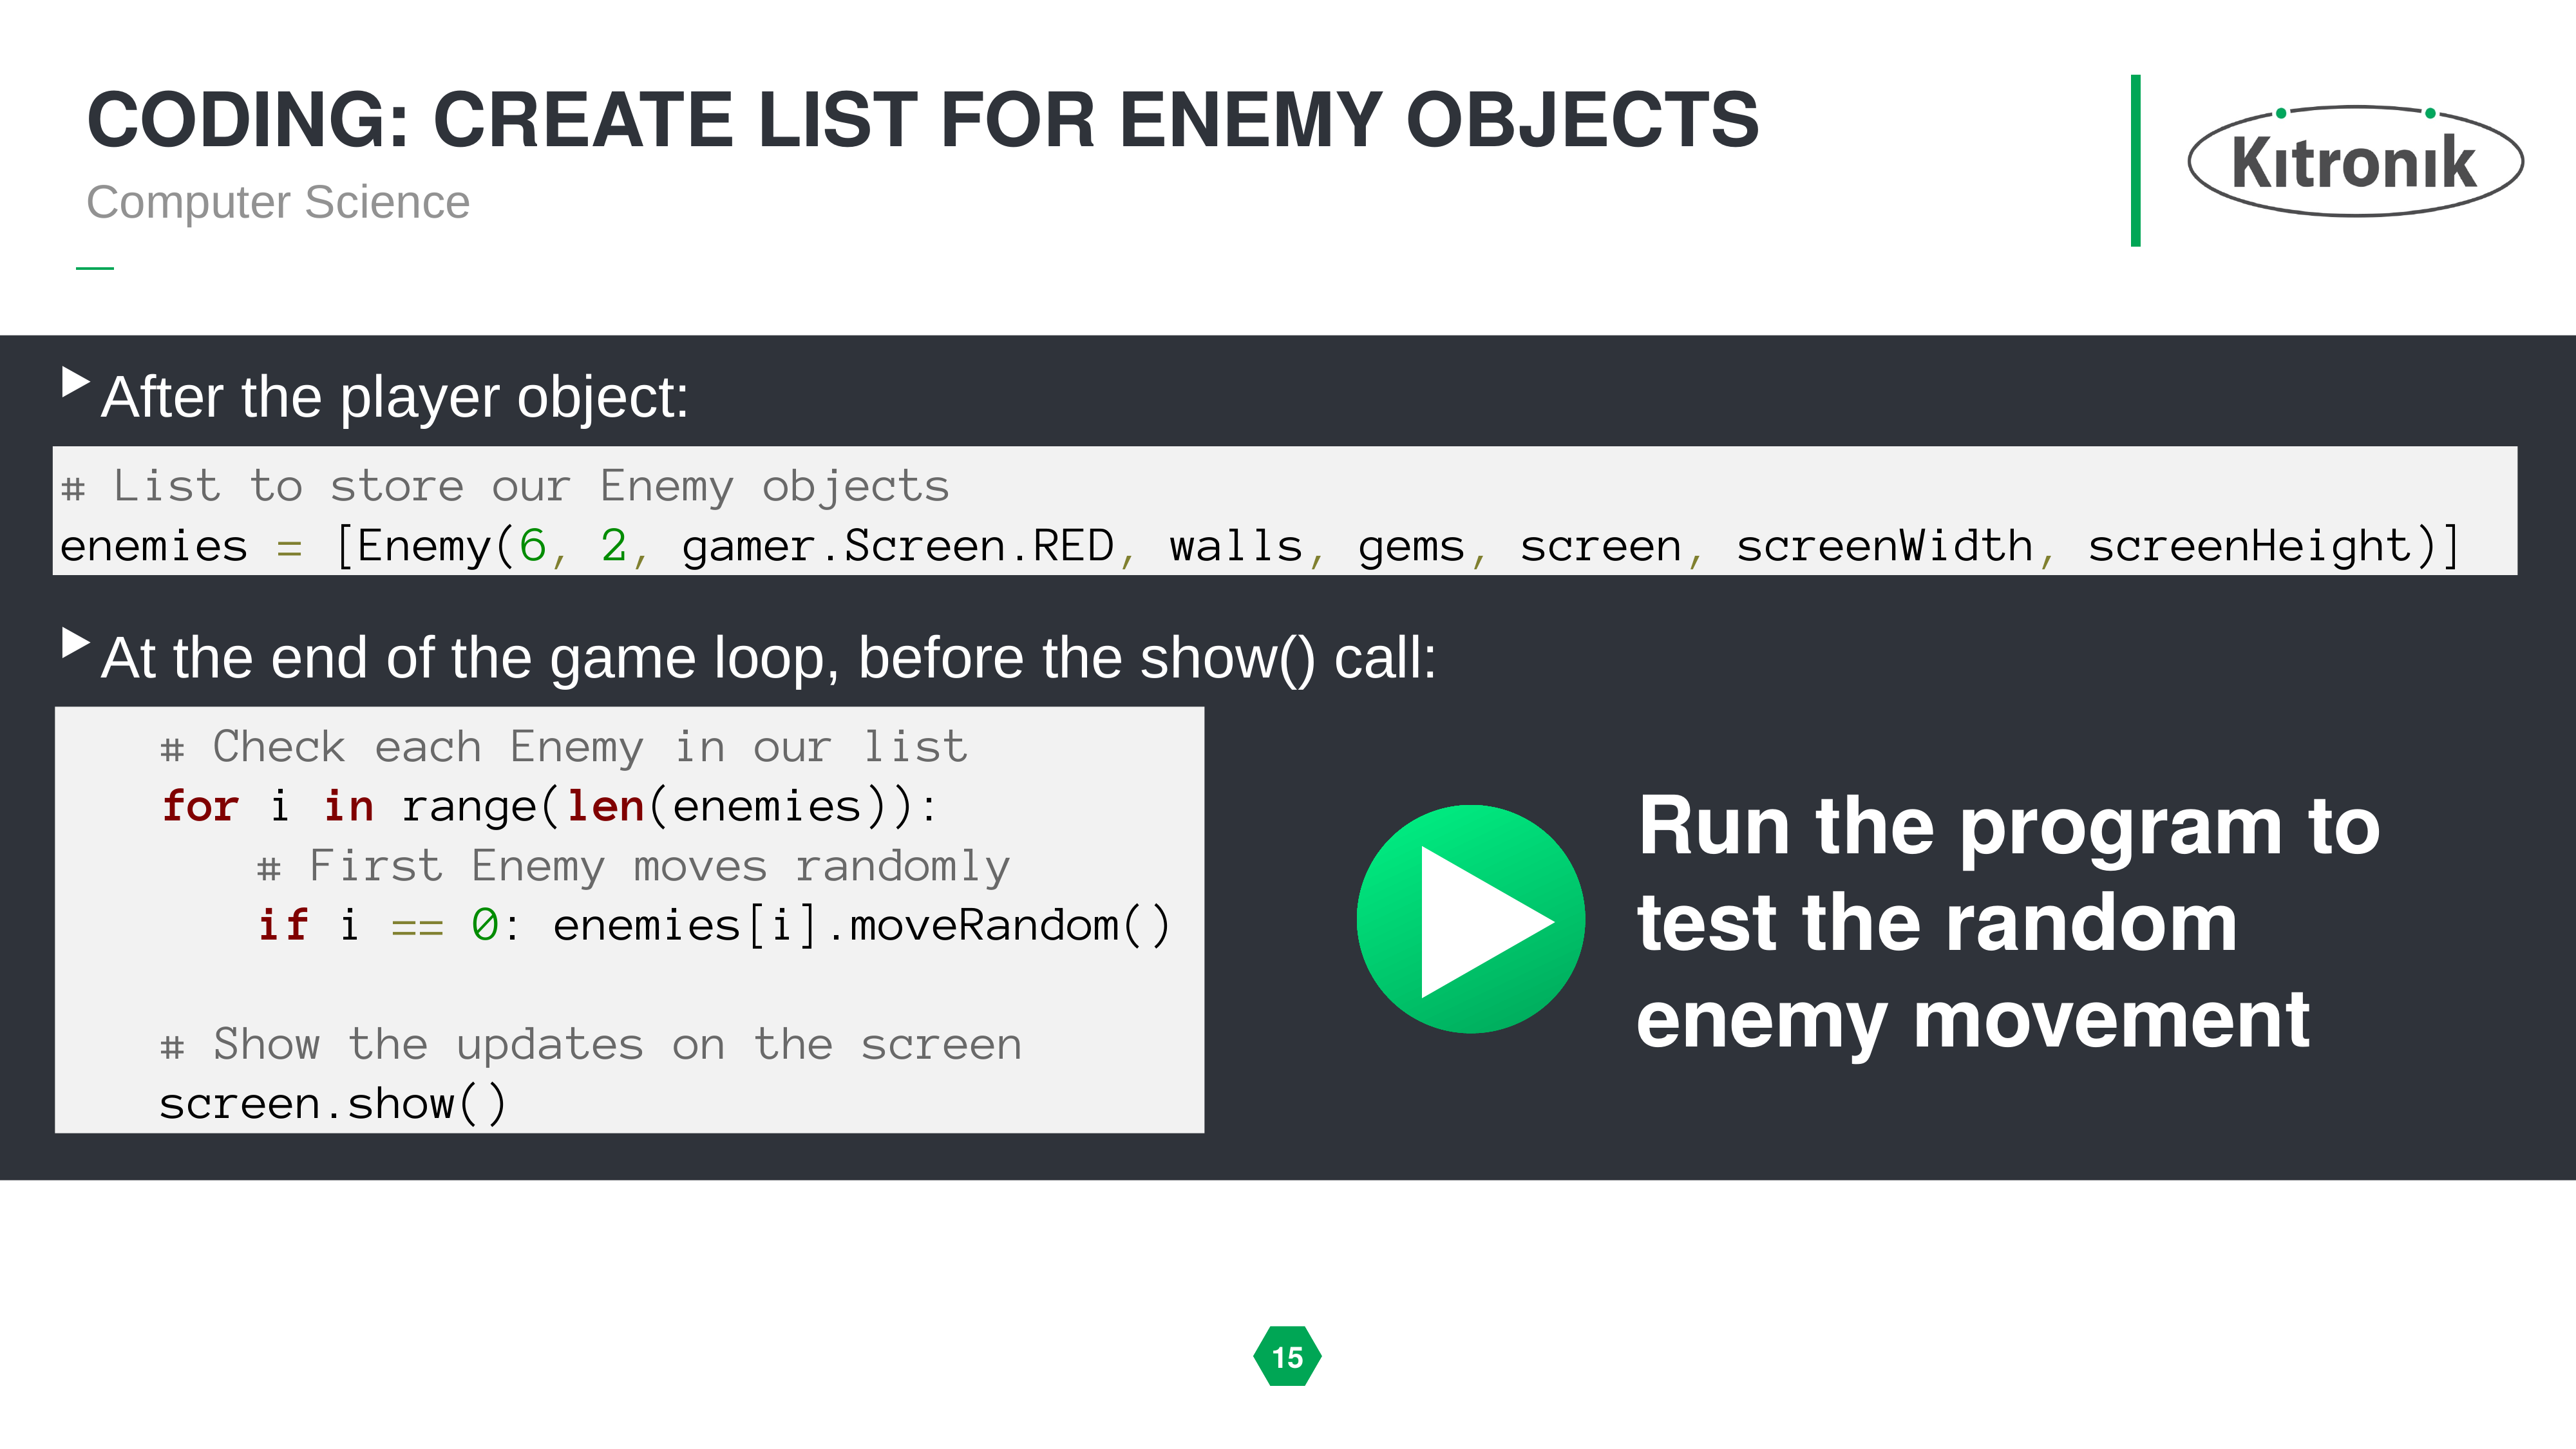

# Coding: create list for enemy objects
Computer Science

After the player object:

At the end of the game loop, before the show() call:
# List to store our Enemy objects
enemies = [Enemy(6, 2, gamer.Screen.RED, walls, gems, screen, screenWidth, screenHeight)]
	# Check each Enemy in our list
	for i in range(len(enemies)):
		# First Enemy moves randomly
		if i == 0: enemies[i].moveRandom()

	# Show the updates on the screen
	screen.show()
Run the program to test the random enemy movement

15